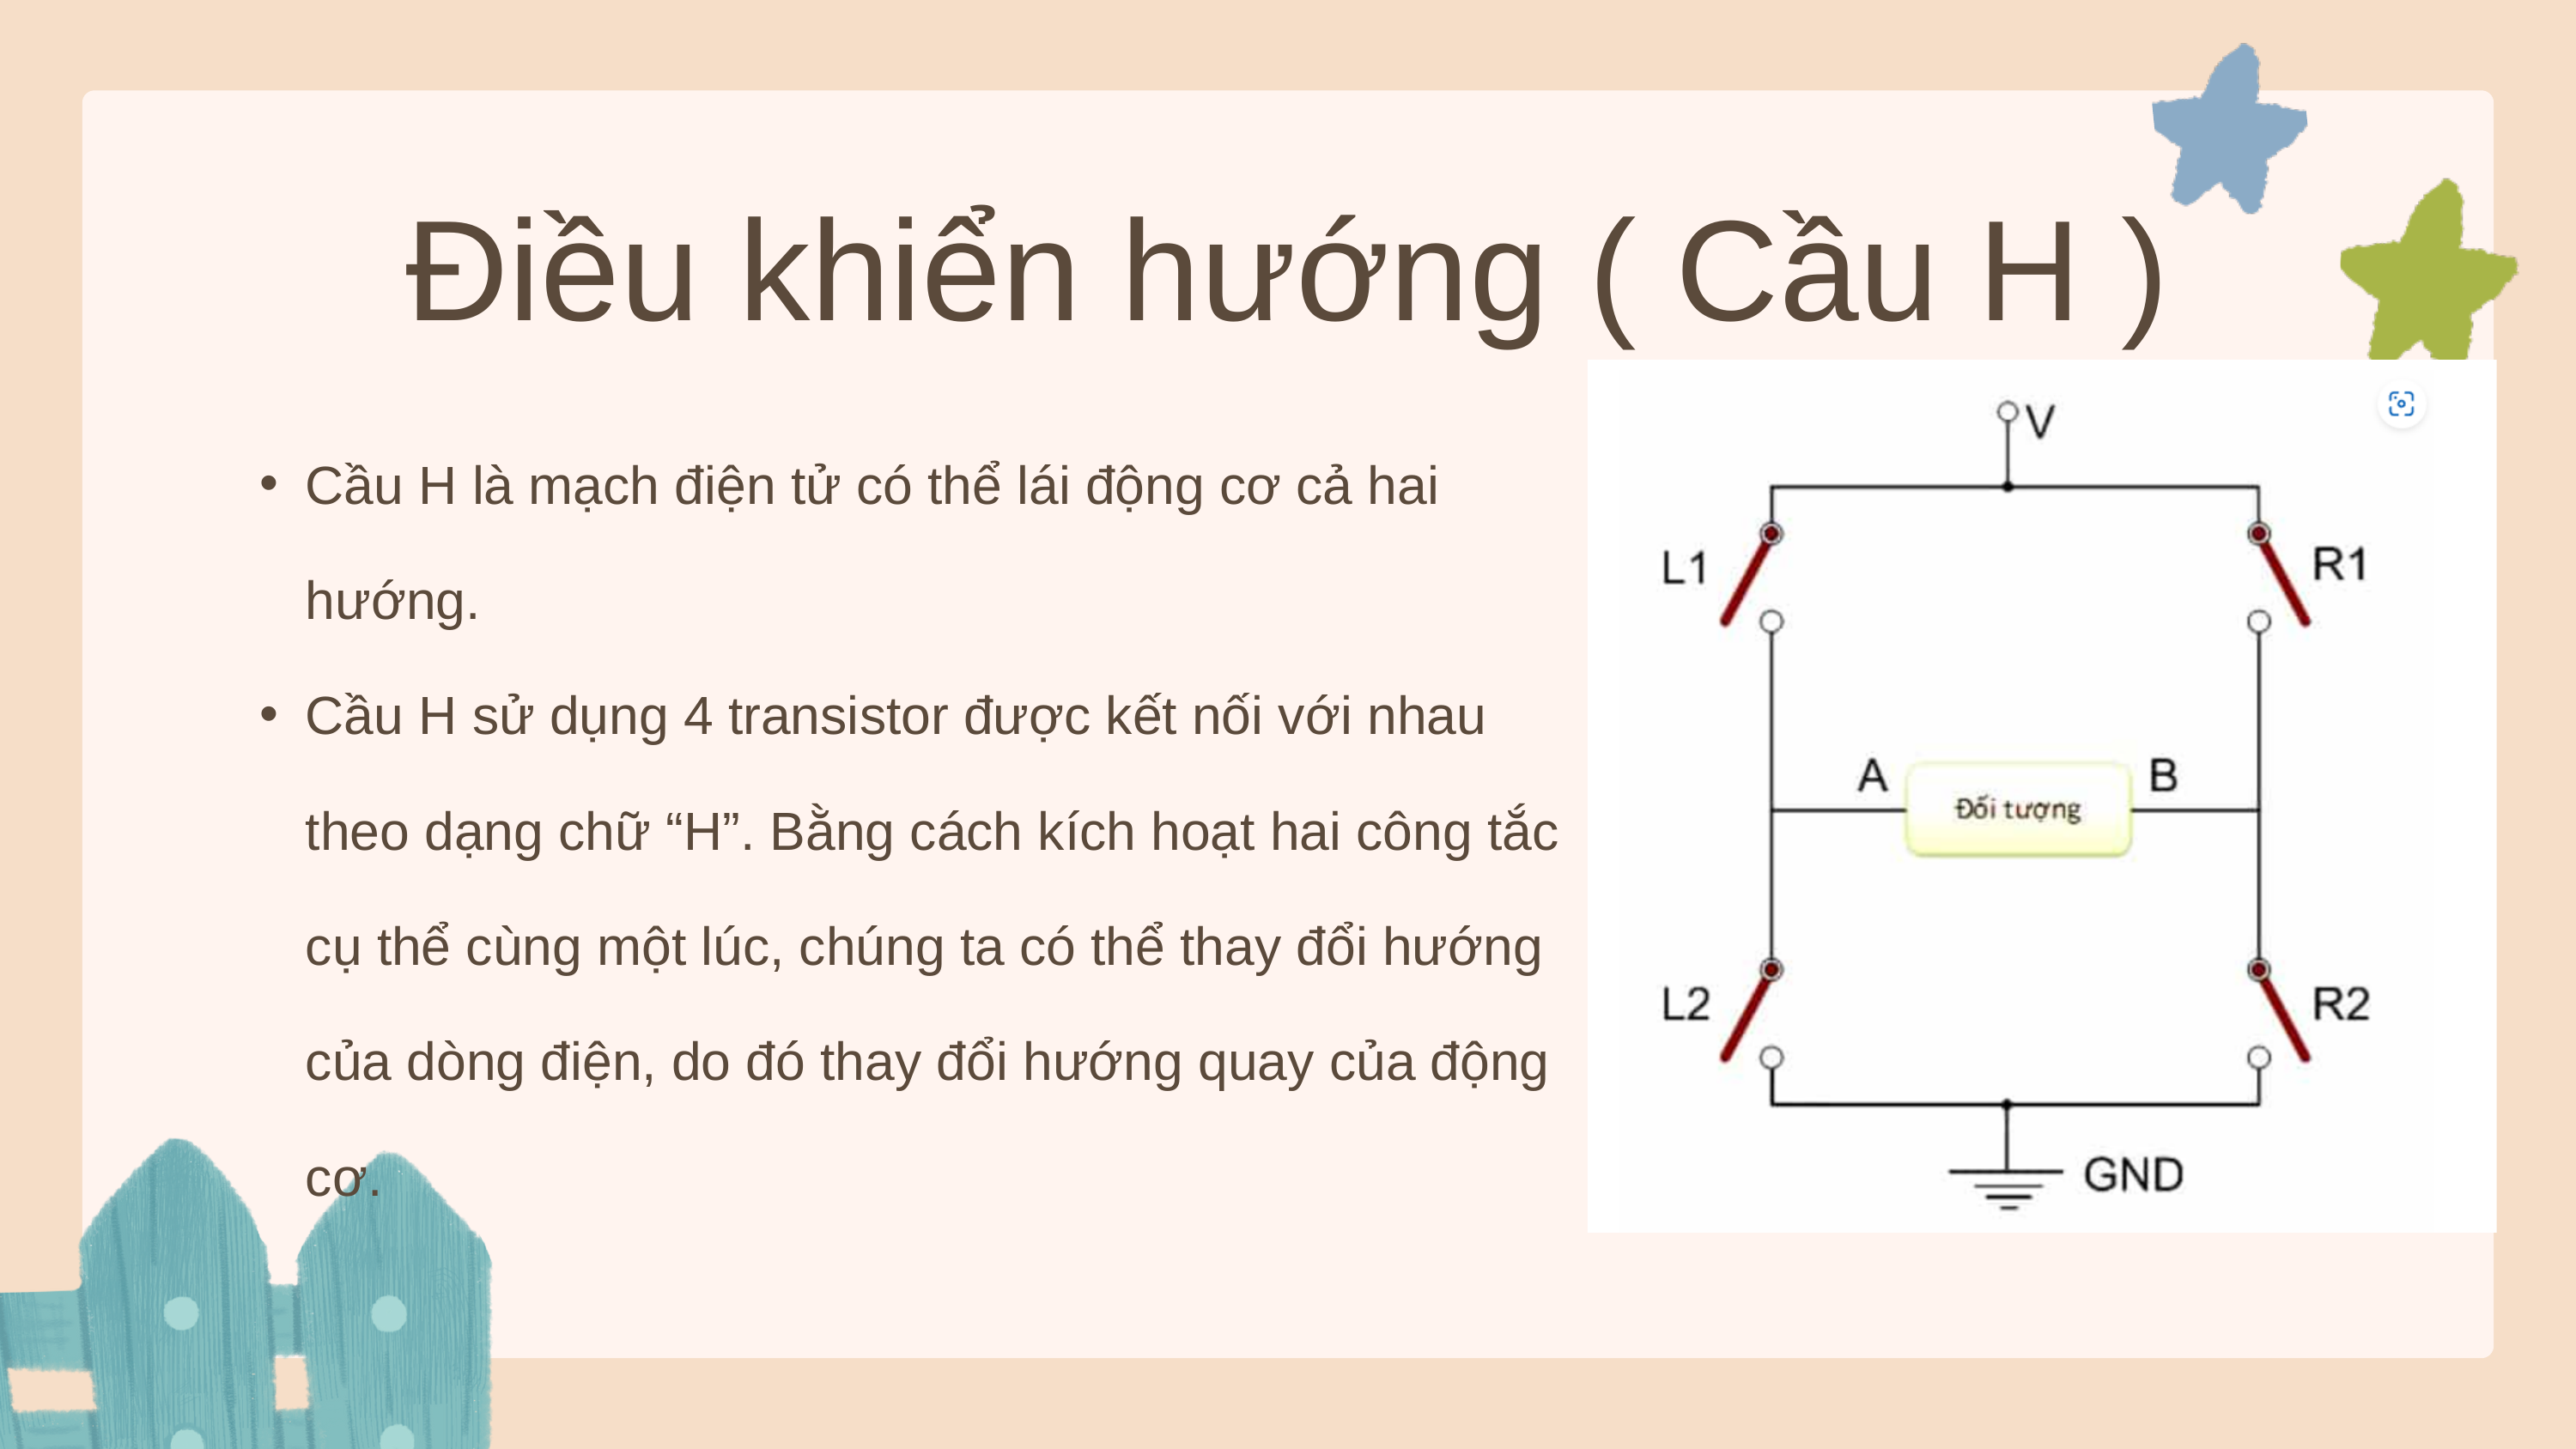

Điều khiển hướng ( Cầu H )

Cầu H là mạch điện tử có thể lái động cơ cả hai hướng.
Cầu H sử dụng 4 transistor được kết nối với nhau theo dạng chữ “H”. Bằng cách kích hoạt hai công tắc cụ thể cùng một lúc, chúng ta có thể thay đổi hướng của dòng điện, do đó thay đổi hướng quay của động cơ.